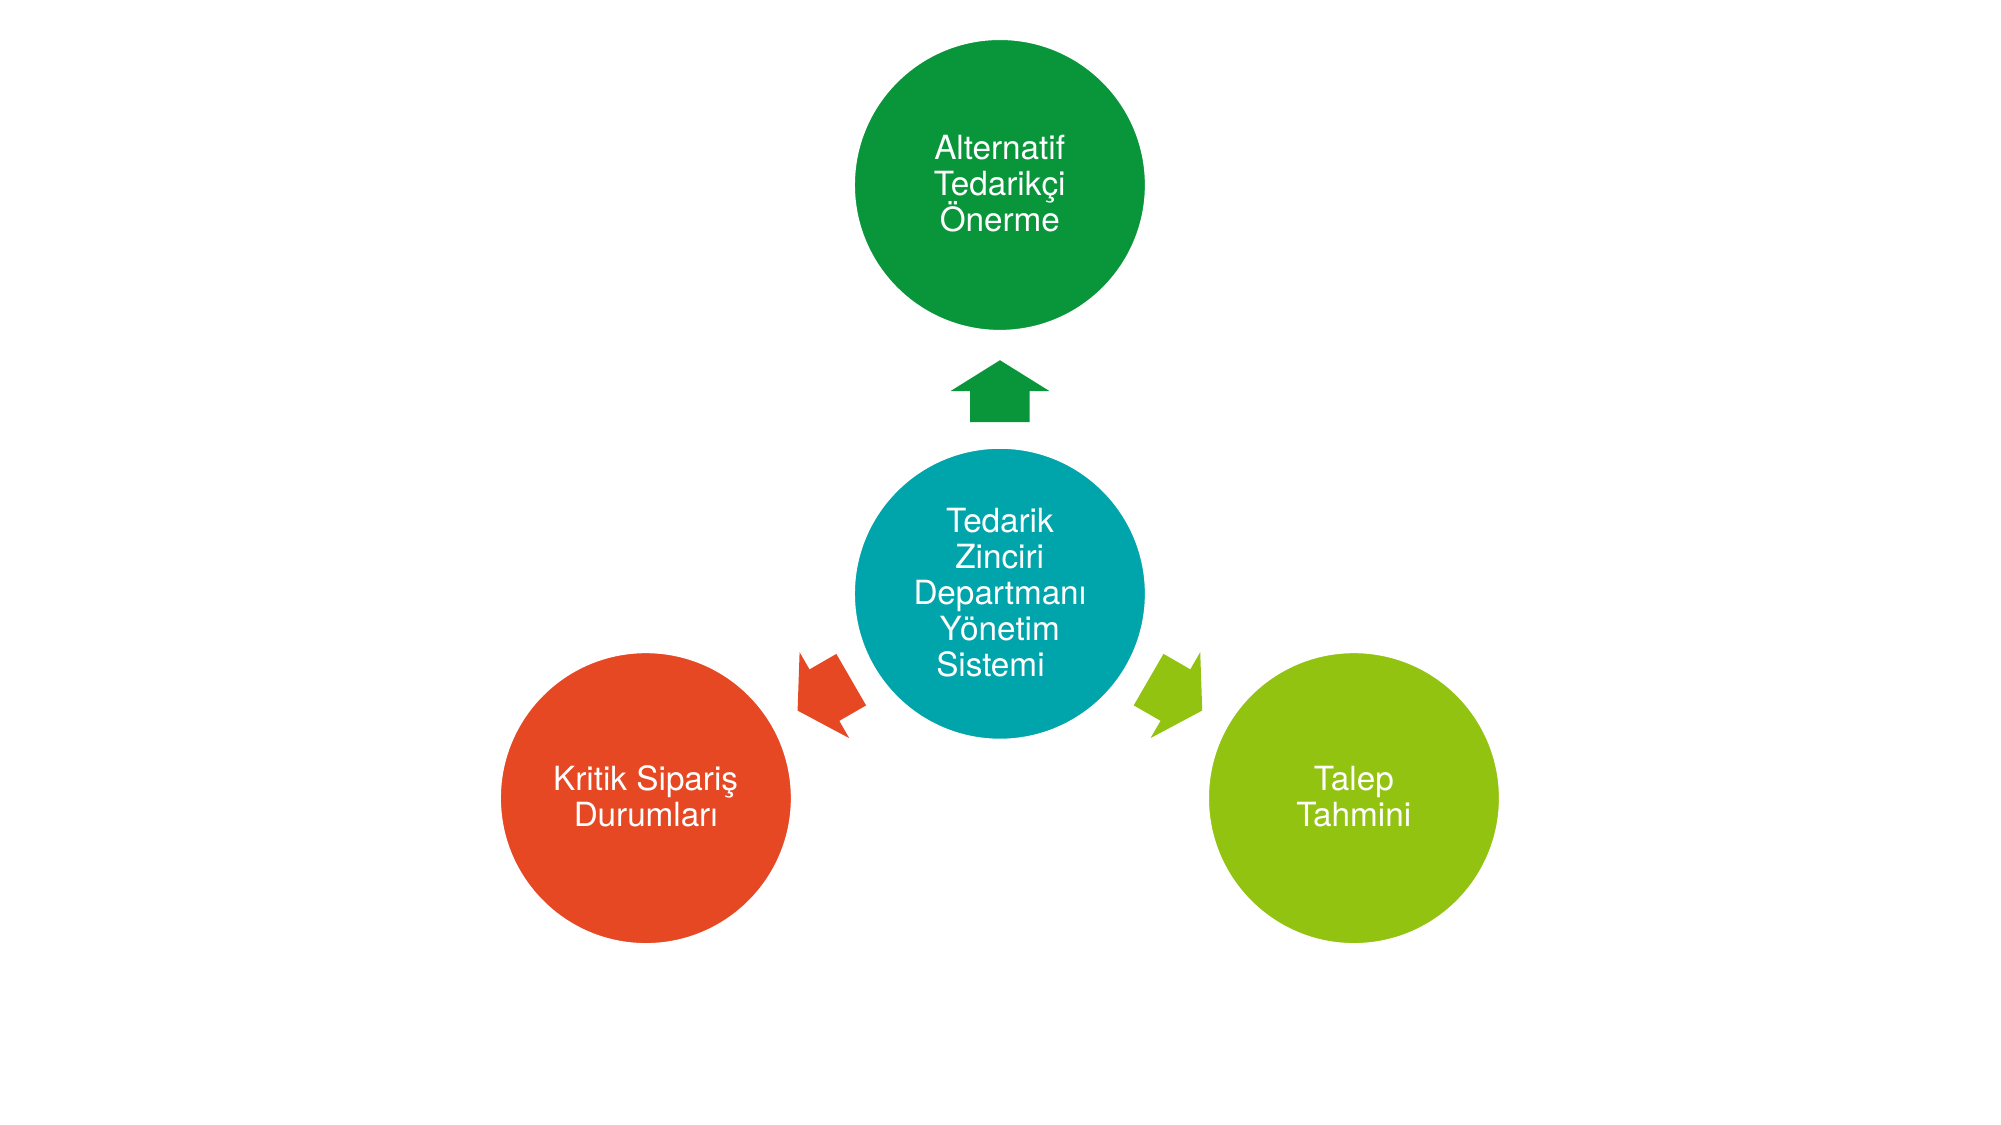

Alternatif Tedarikçi Önerme

Tedarik Zinciri Departmanı Yönetim Sistemi

Kritik Sipariş Durumları
Talep Tahmini